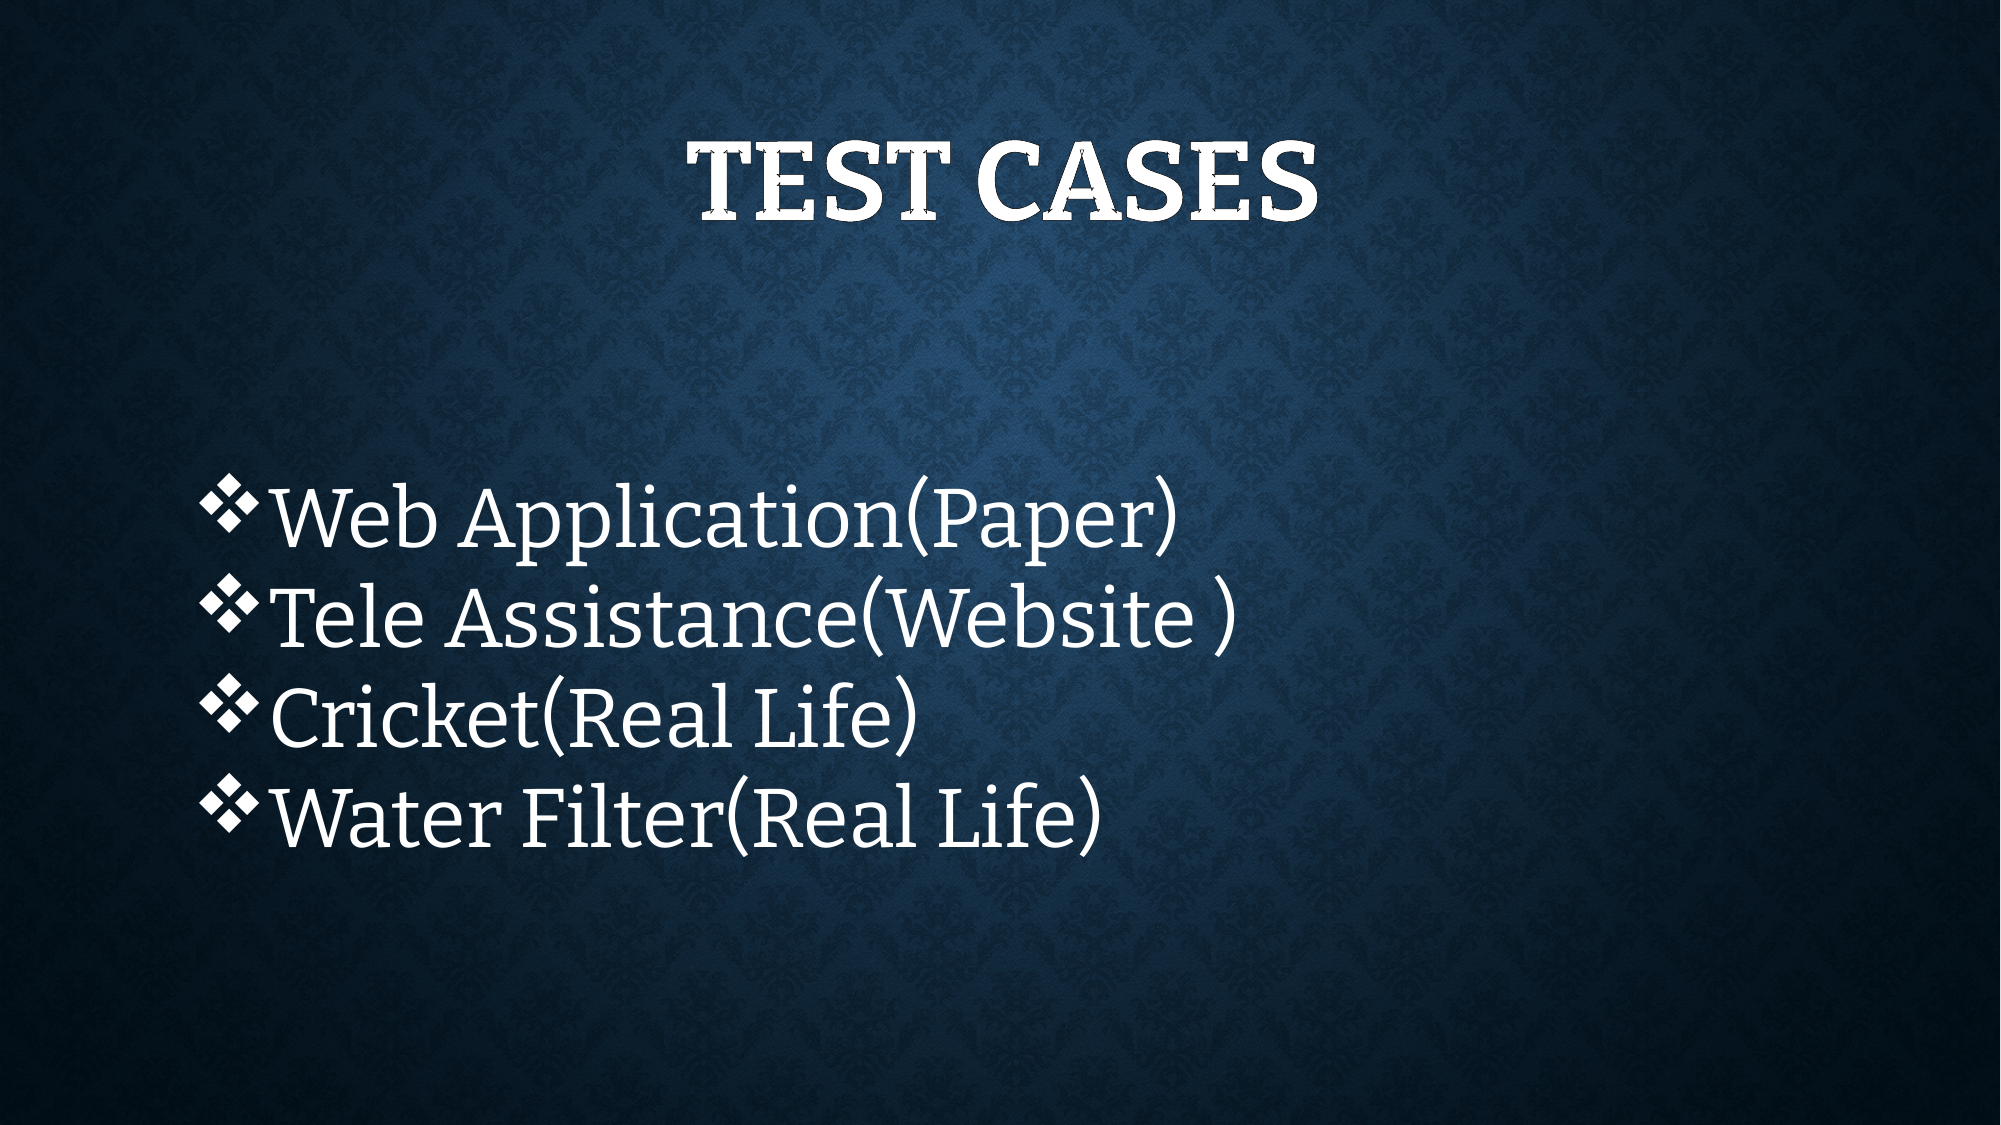

TEST CASES
Web Application(Paper)
Tele Assistance(Website )
Cricket(Real Life)
Water Filter(Real Life)